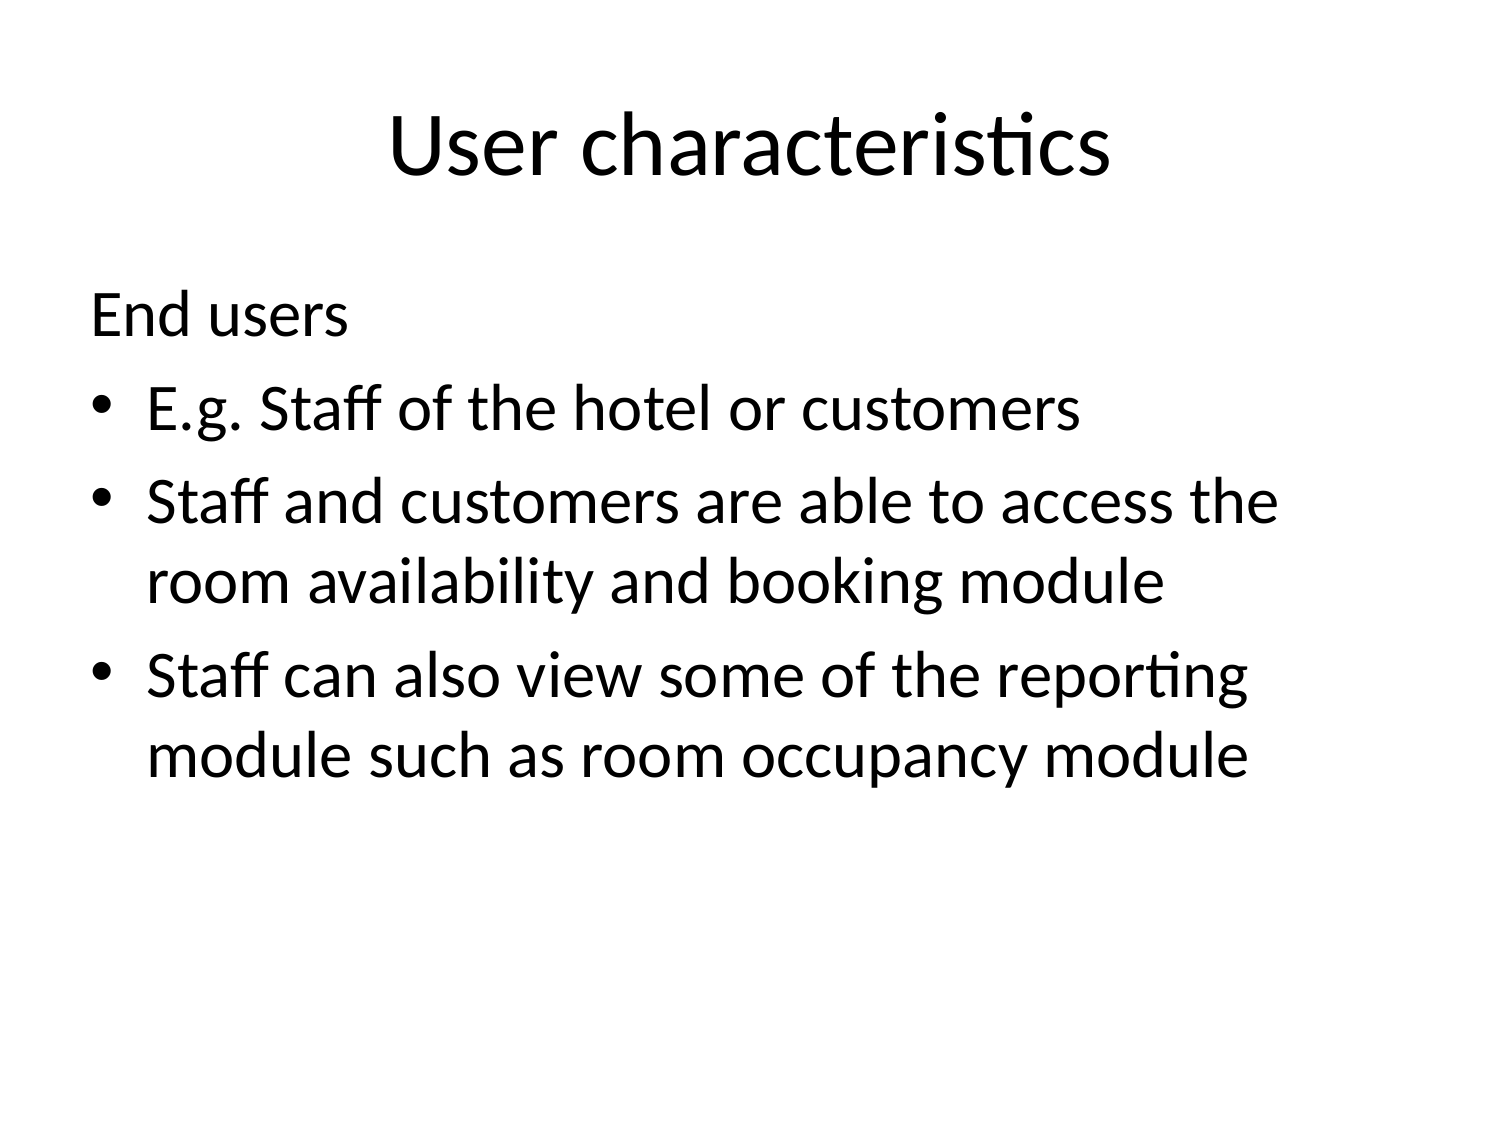

# User characteristics
End users
E.g. Staff of the hotel or customers
Staff and customers are able to access the room availability and booking module
Staff can also view some of the reporting module such as room occupancy module